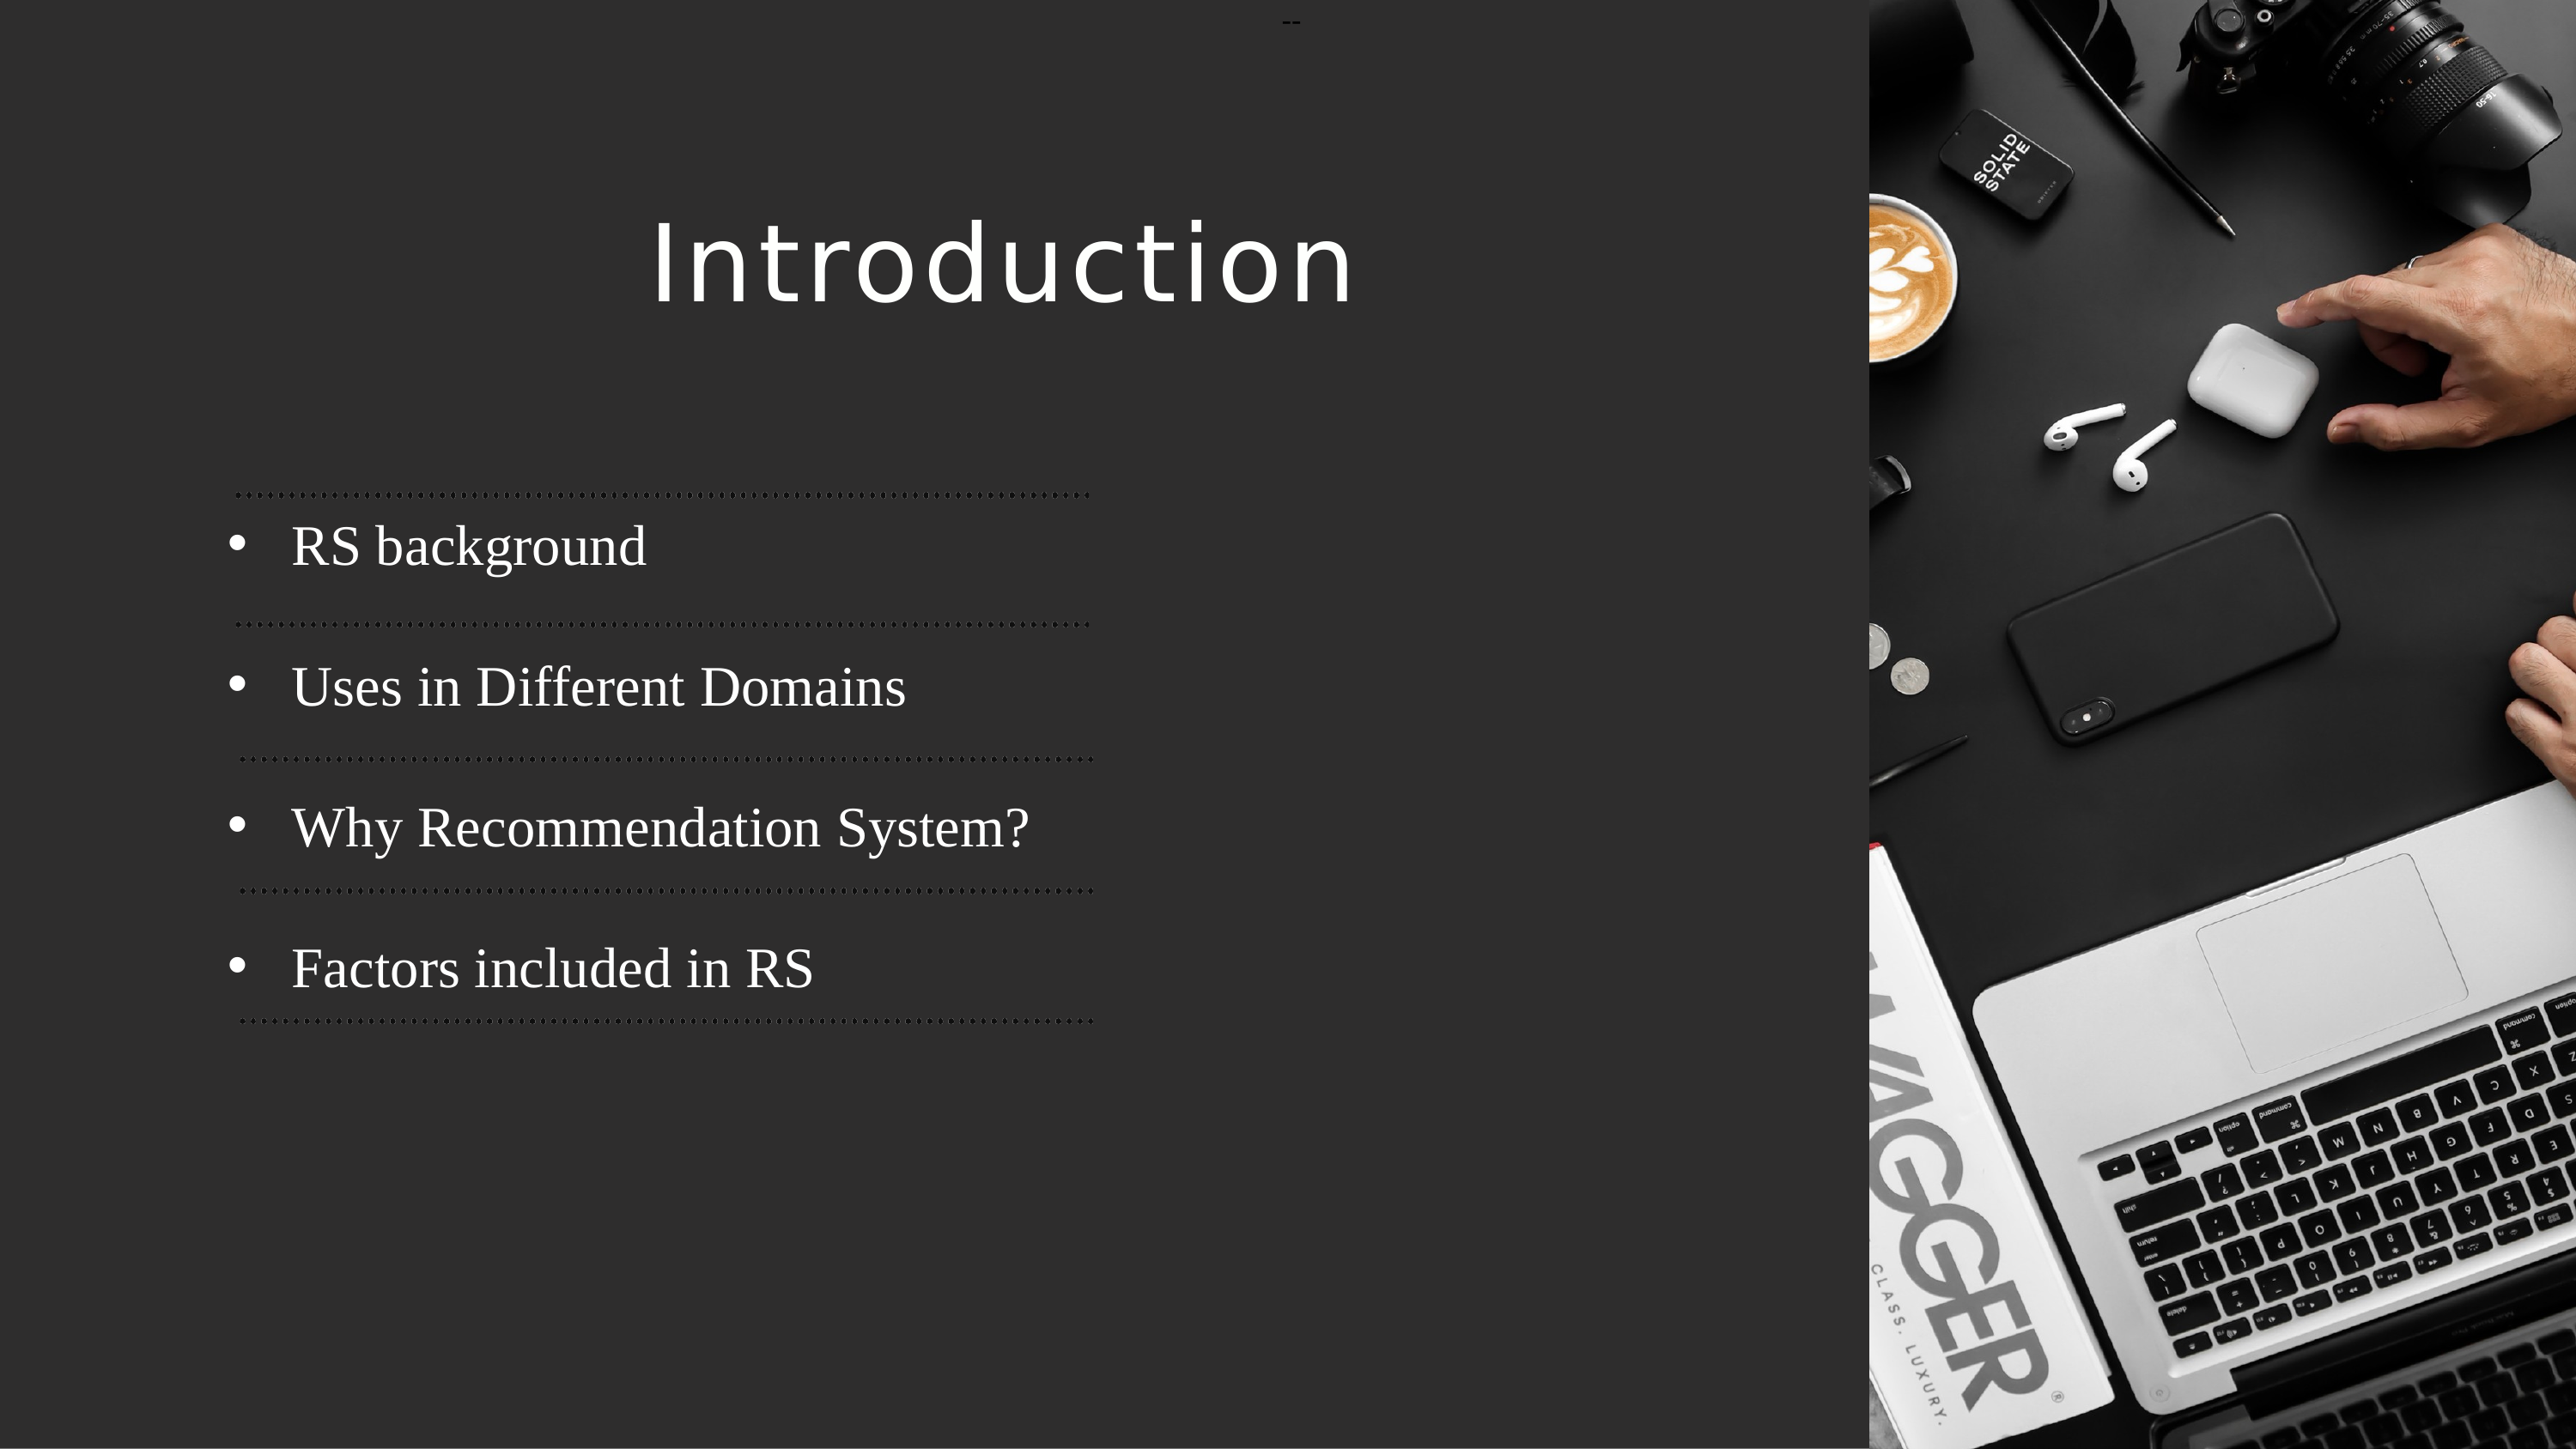

--

Introduction

RS background

Uses in Different Domains

Why Recommendation System?

Factors included in RS